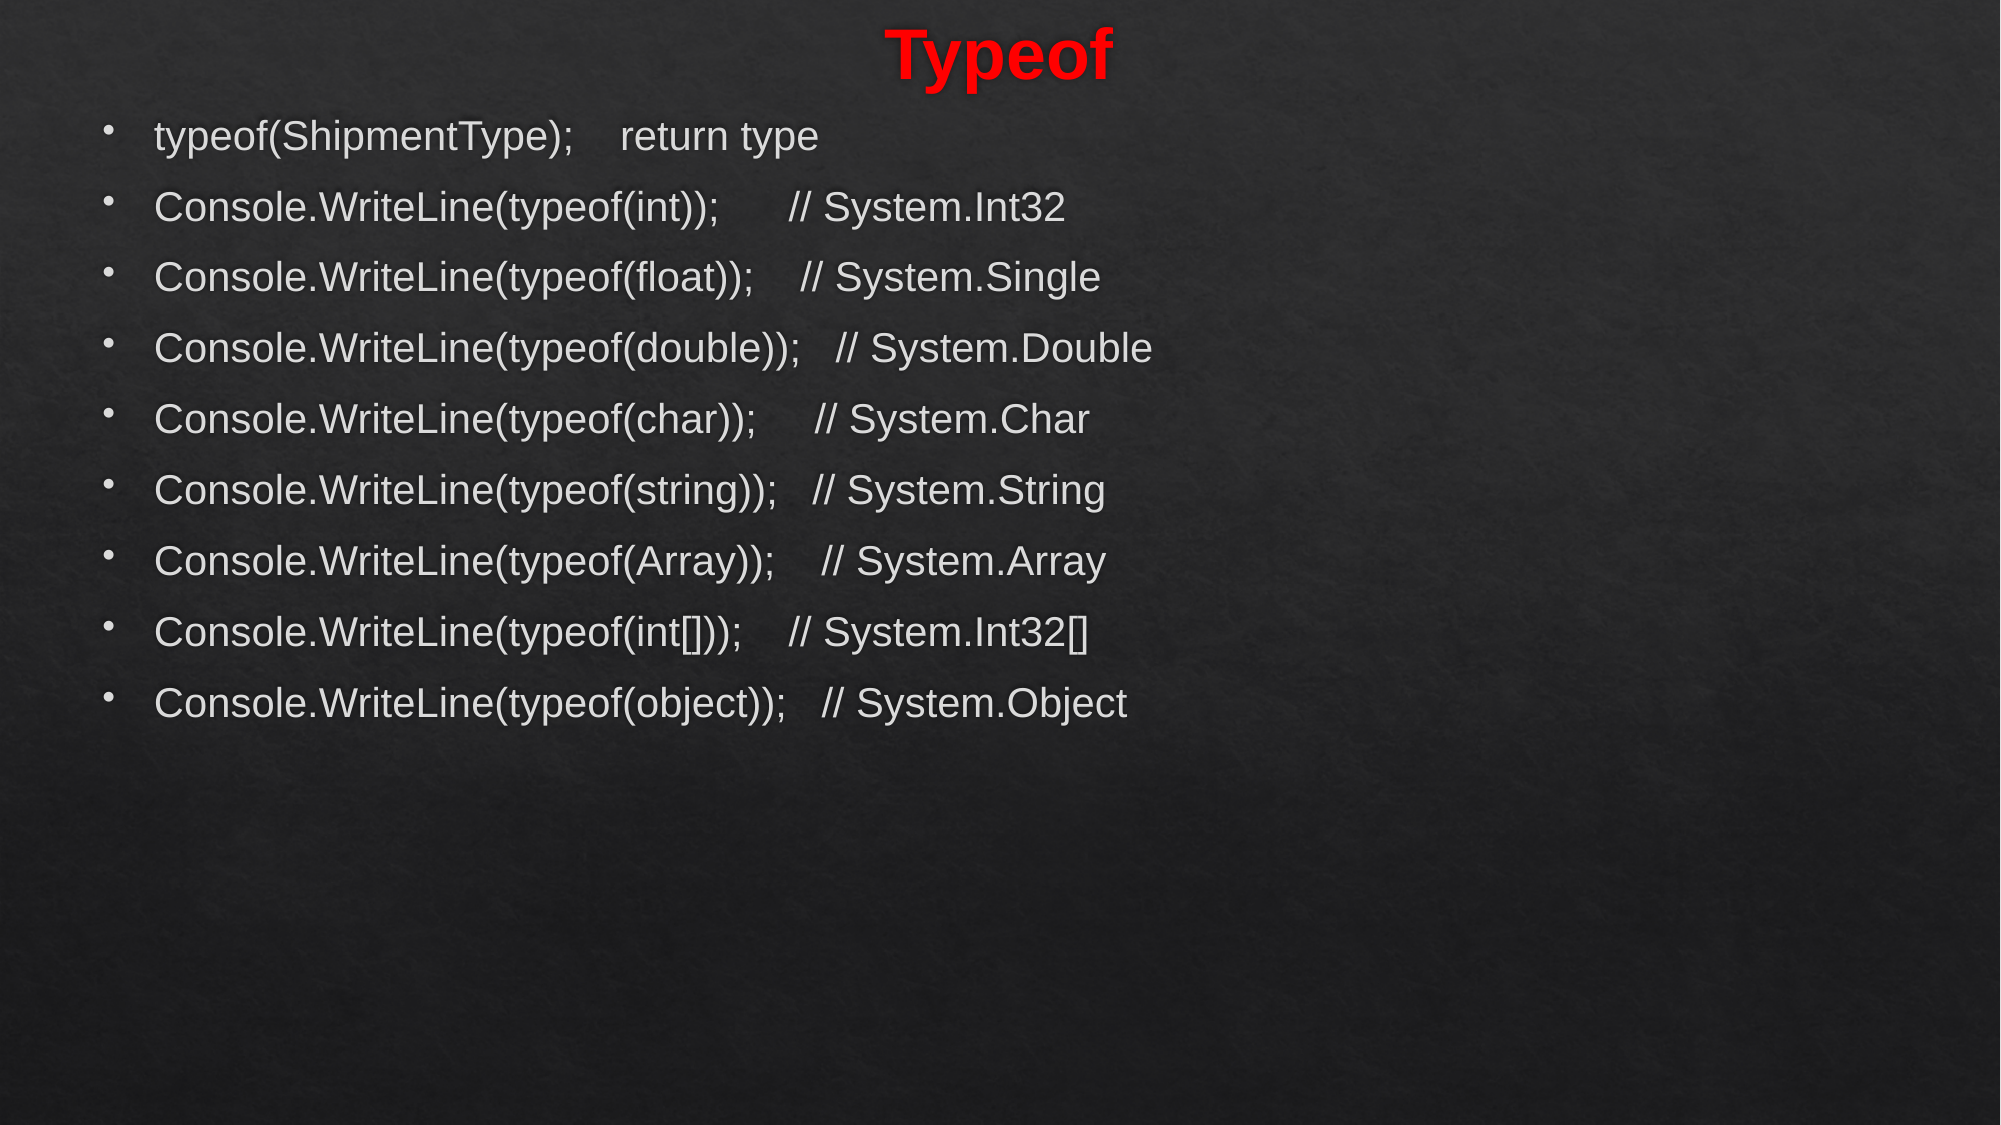

# Typeof
typeof(ShipmentType);    return type
Console.WriteLine(typeof(int));      // System.Int32
Console.WriteLine(typeof(float));    // System.Single
Console.WriteLine(typeof(double));   // System.Double
Console.WriteLine(typeof(char));     // System.Char
Console.WriteLine(typeof(string));   // System.String
Console.WriteLine(typeof(Array));    // System.Array
Console.WriteLine(typeof(int[]));    // System.Int32[]
Console.WriteLine(typeof(object));   // System.Object